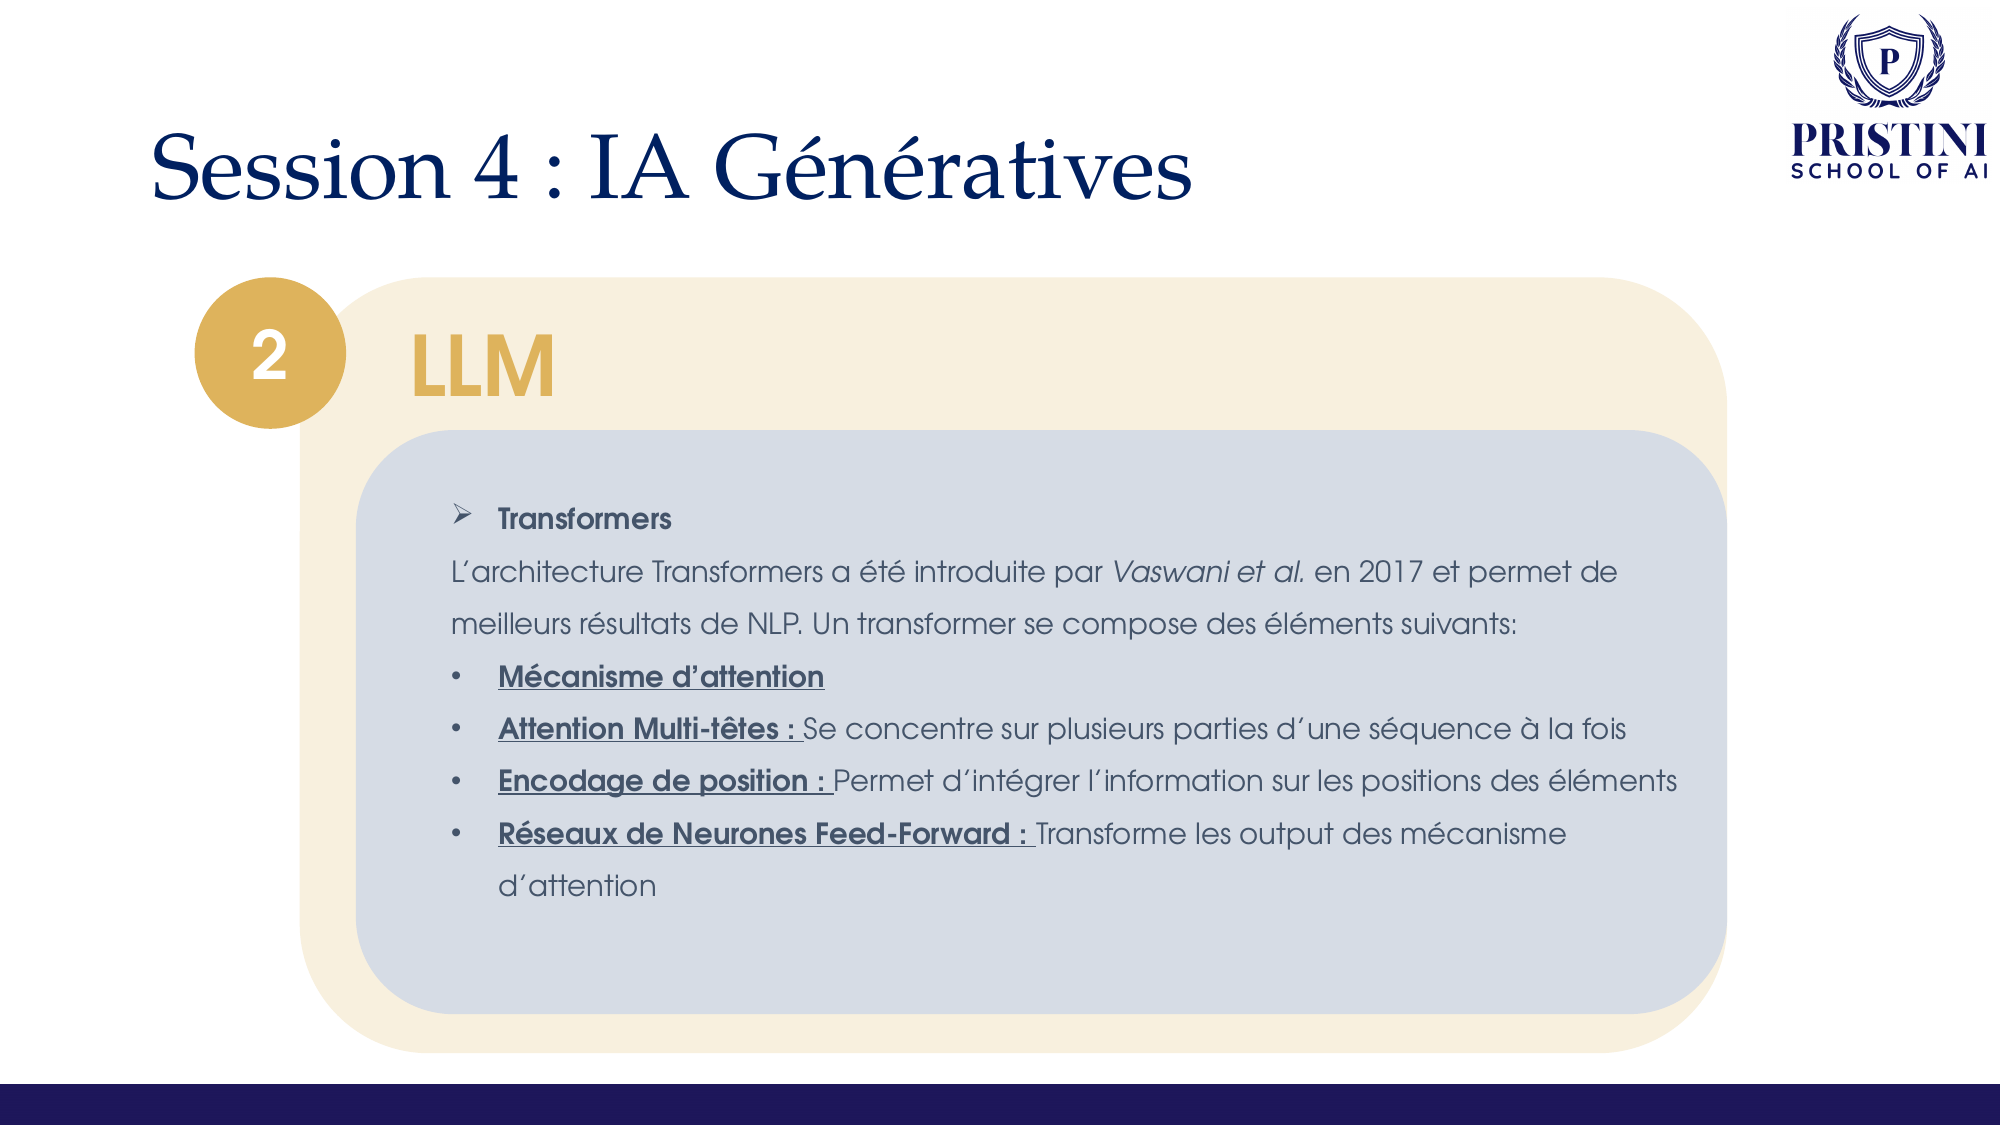

# Session 4 : IA Génératives
2

 LLM

Transformers
L’architecture Transformers a été introduite par Vaswani et al. en 2017 et permet de meilleurs résultats de NLP. Un transformer se compose des éléments suivants:
Mécanisme d’attention
Attention Multi-têtes : Se concentre sur plusieurs parties d’une séquence à la fois
Encodage de position : Permet d’intégrer l’information sur les positions des éléments
Réseaux de Neurones Feed-Forward : Transforme les output des mécanisme d’attention